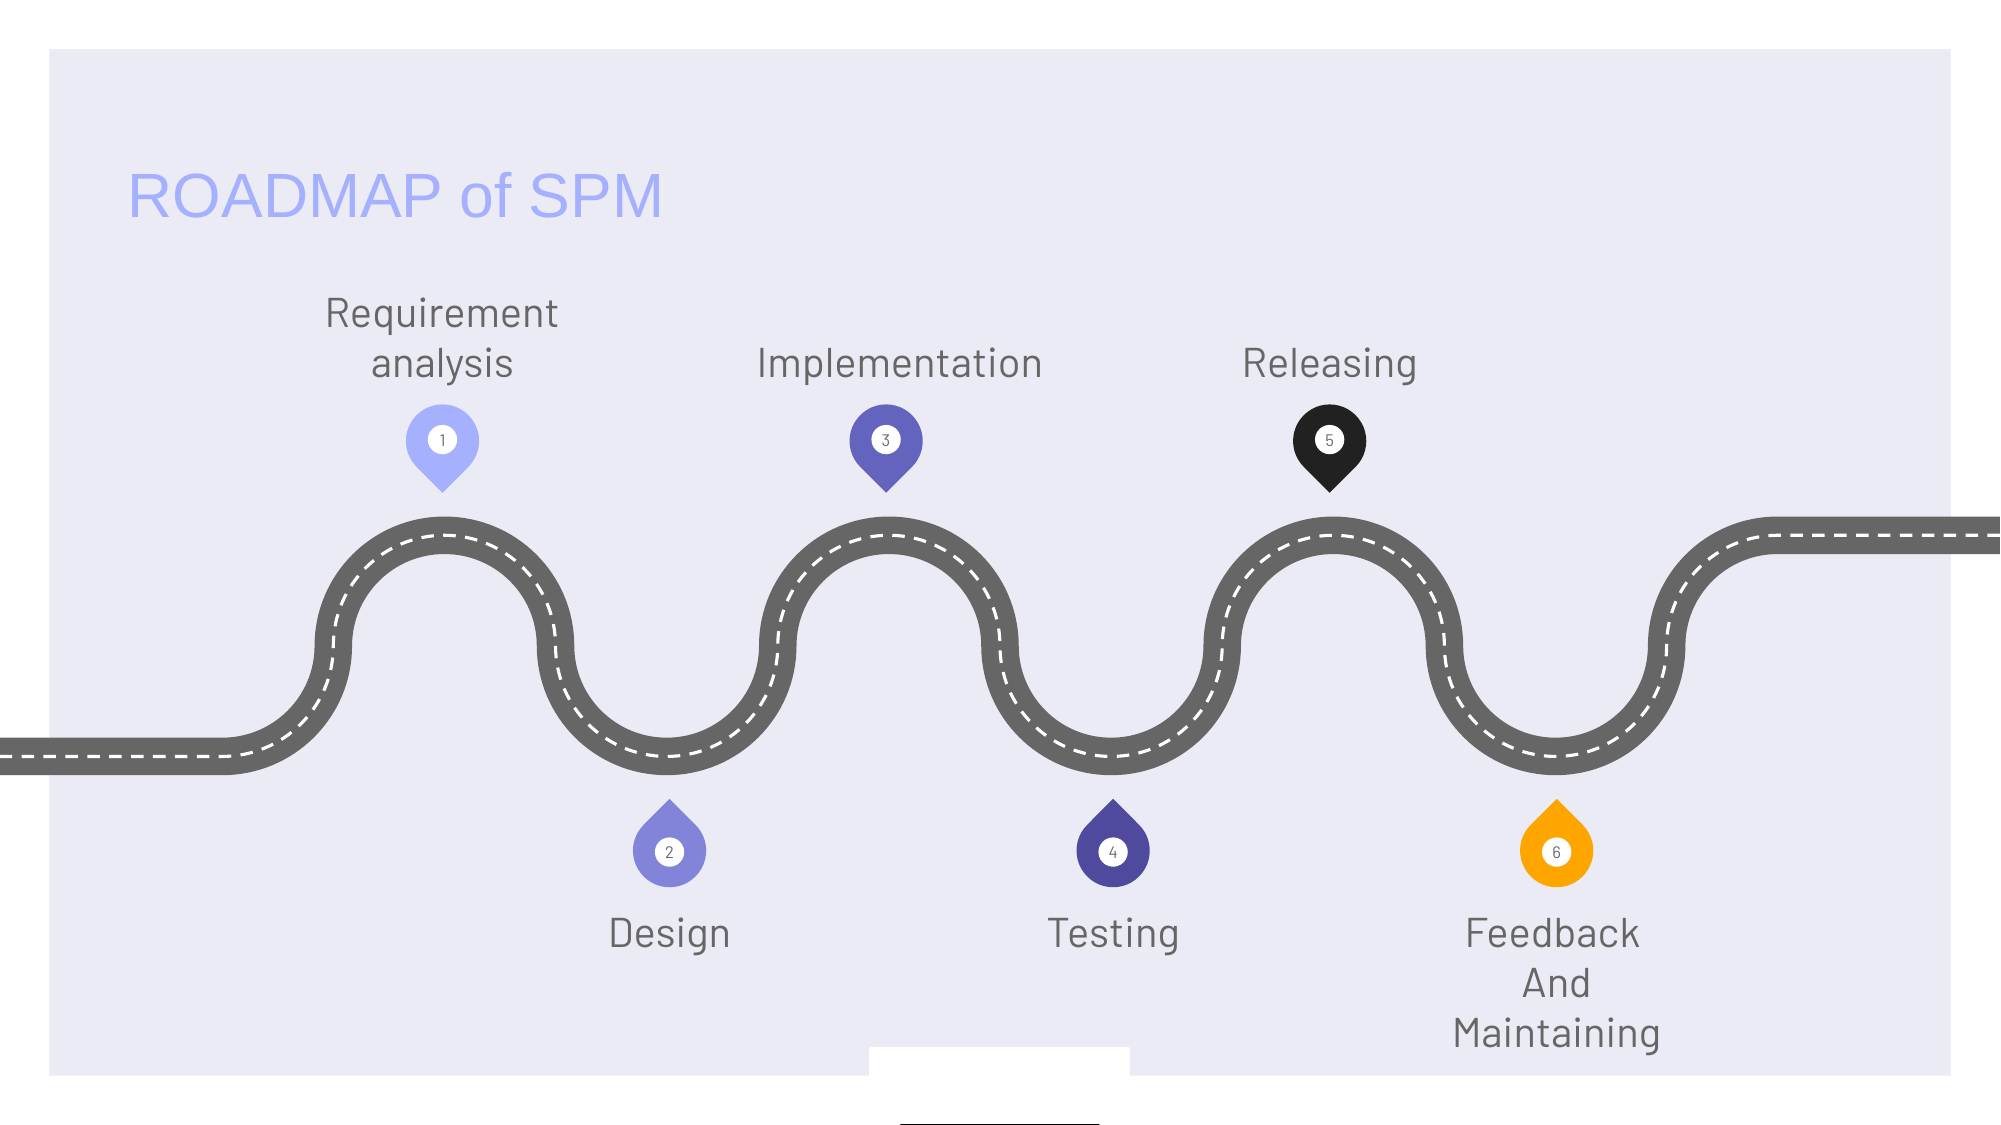

ROADMAP of SPM
Implementation
Releasing
Requirement analysis

1

3

5

2

4

6
Design
Testing
Feedback
And
Maintaining

97